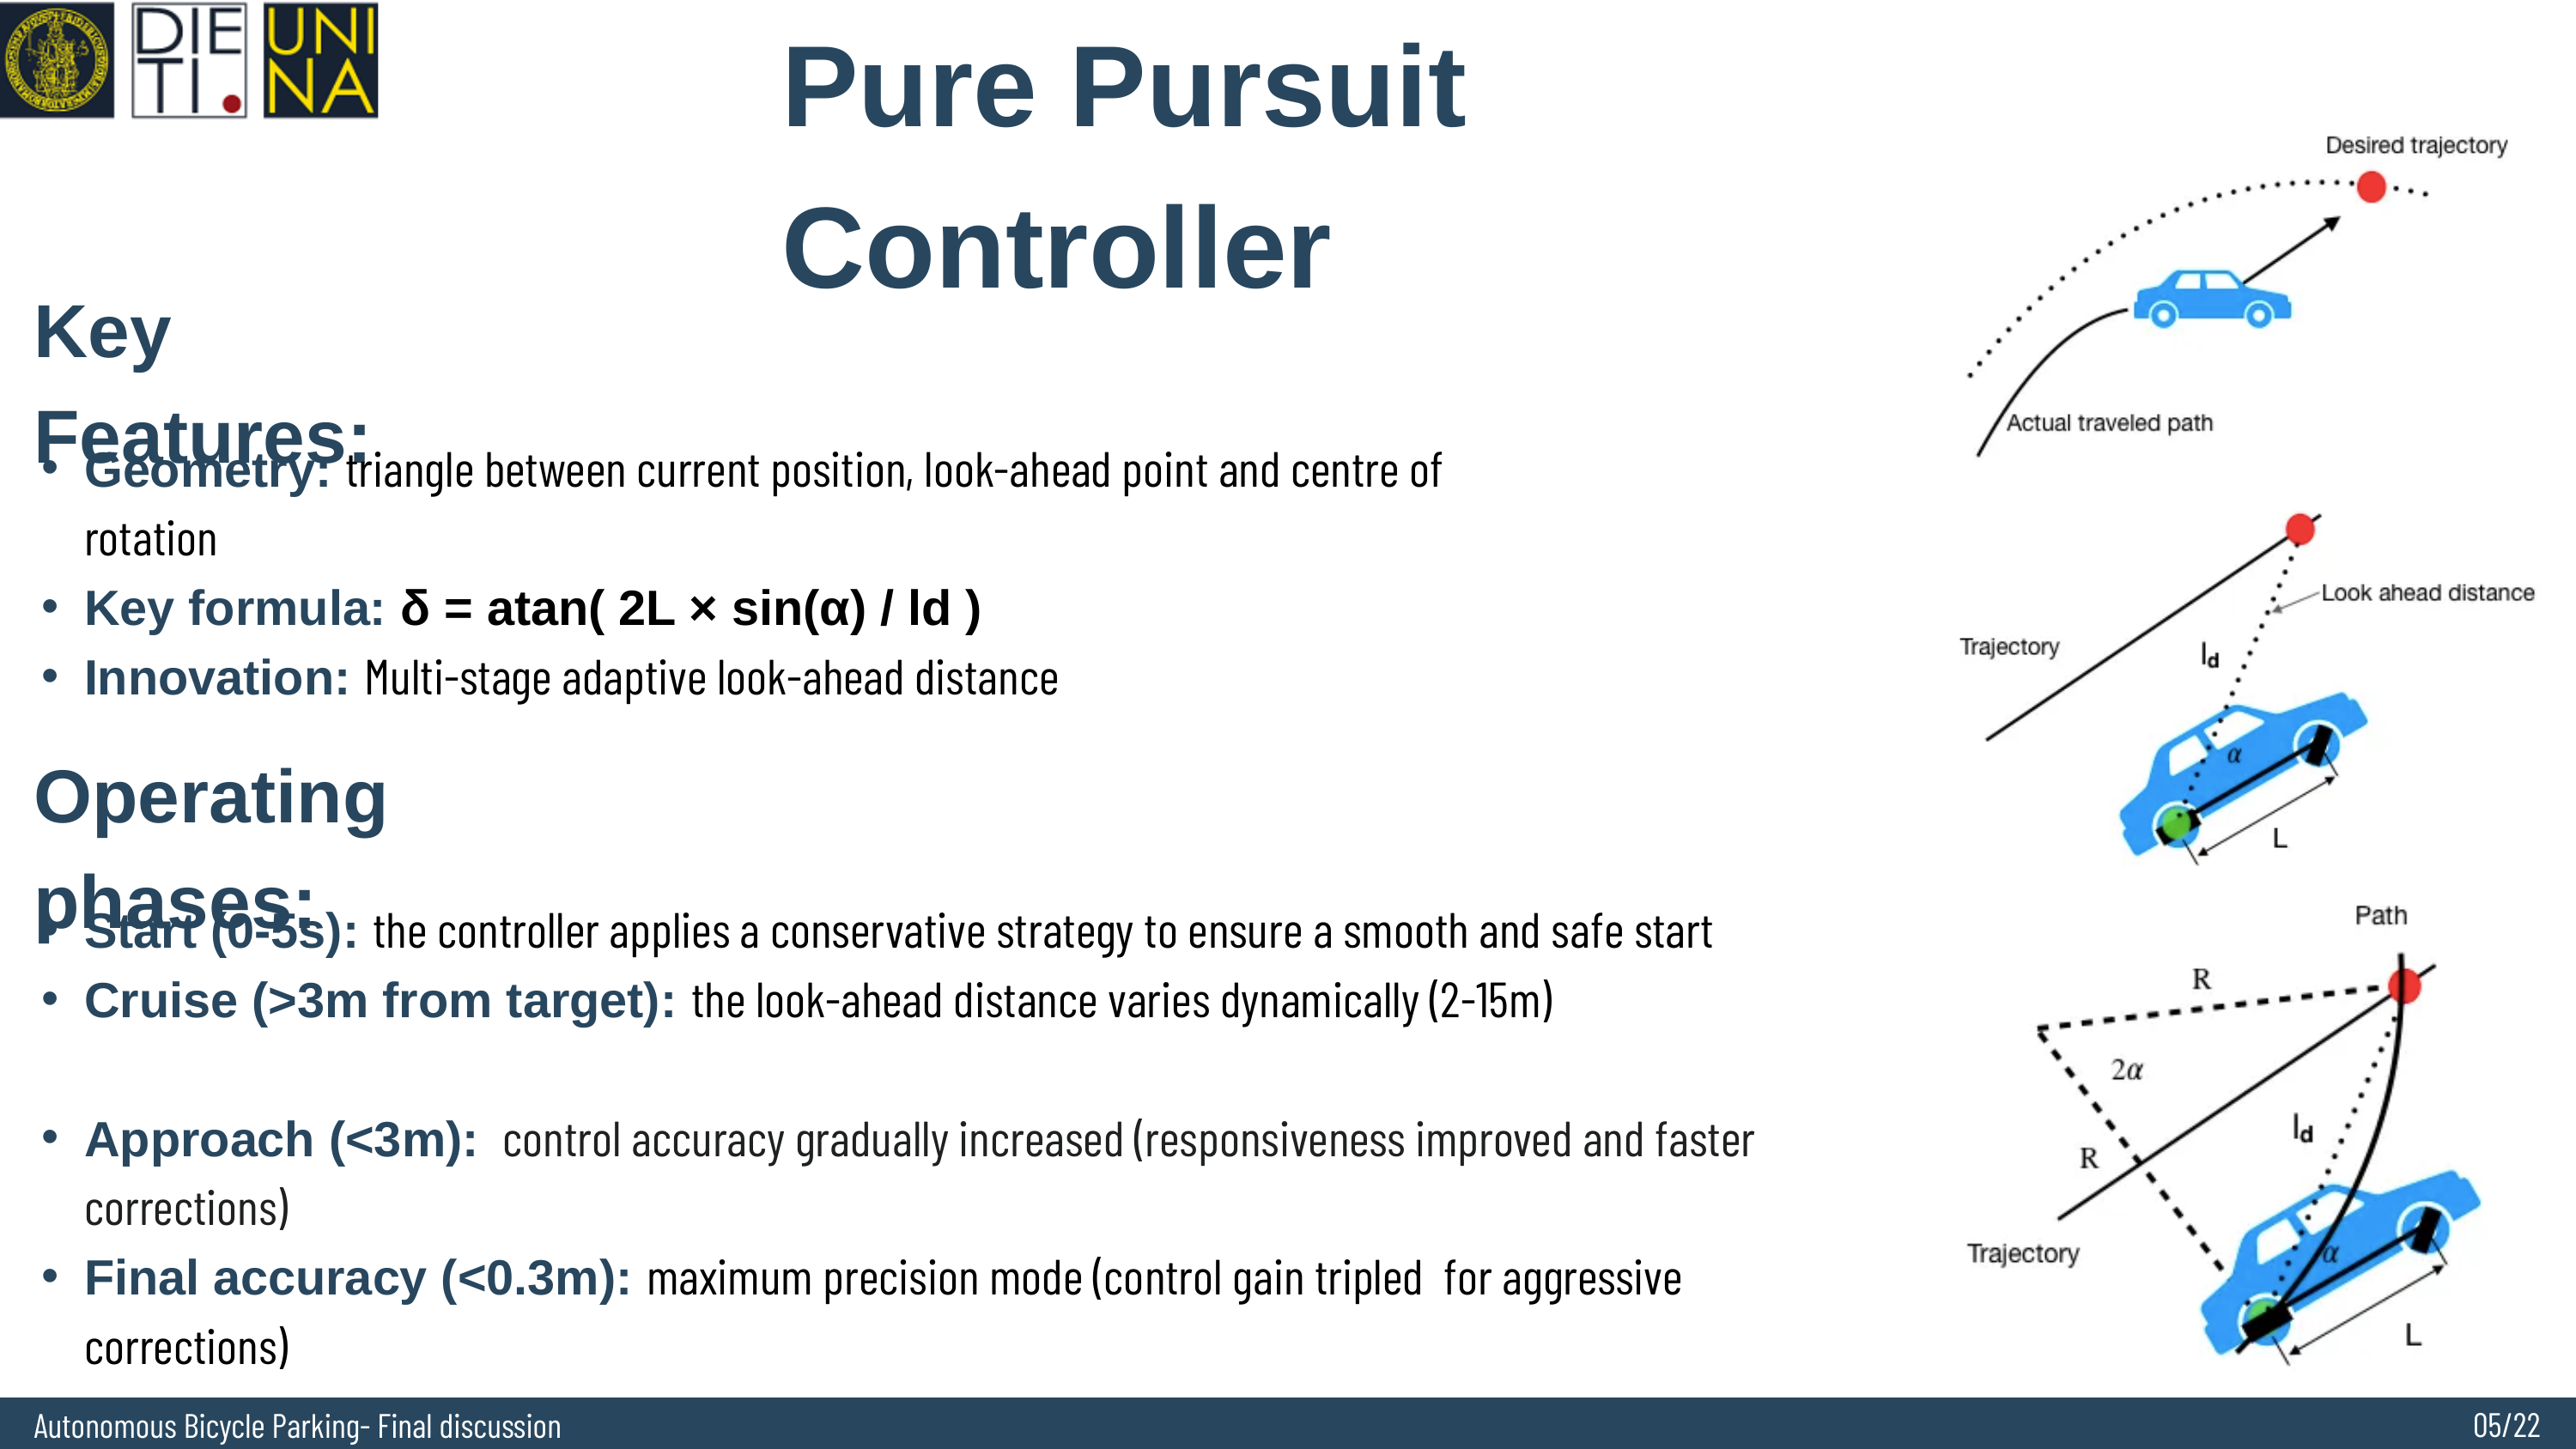

Pure Pursuit Controller

Key Features:
Geometry: triangle between current position, look-ahead point and centre of rotation
Key formula: δ = atan( 2L × sin(α) / ld )
Innovation: Multi-stage adaptive look-ahead distance

Operating phases:

Start (0-5s): the controller applies a conservative strategy to ensure a smooth and safe start
Cruise (>3m from target): the look-ahead distance varies dynamically (2-15m)
Approach (<3m):  control accuracy gradually increased (responsiveness improved and faster corrections)
Final accuracy (<0.3m): maximum precision mode (control gain tripled  for aggressive corrections)
05/22

Autonomous Bicycle Parking- Final discussion